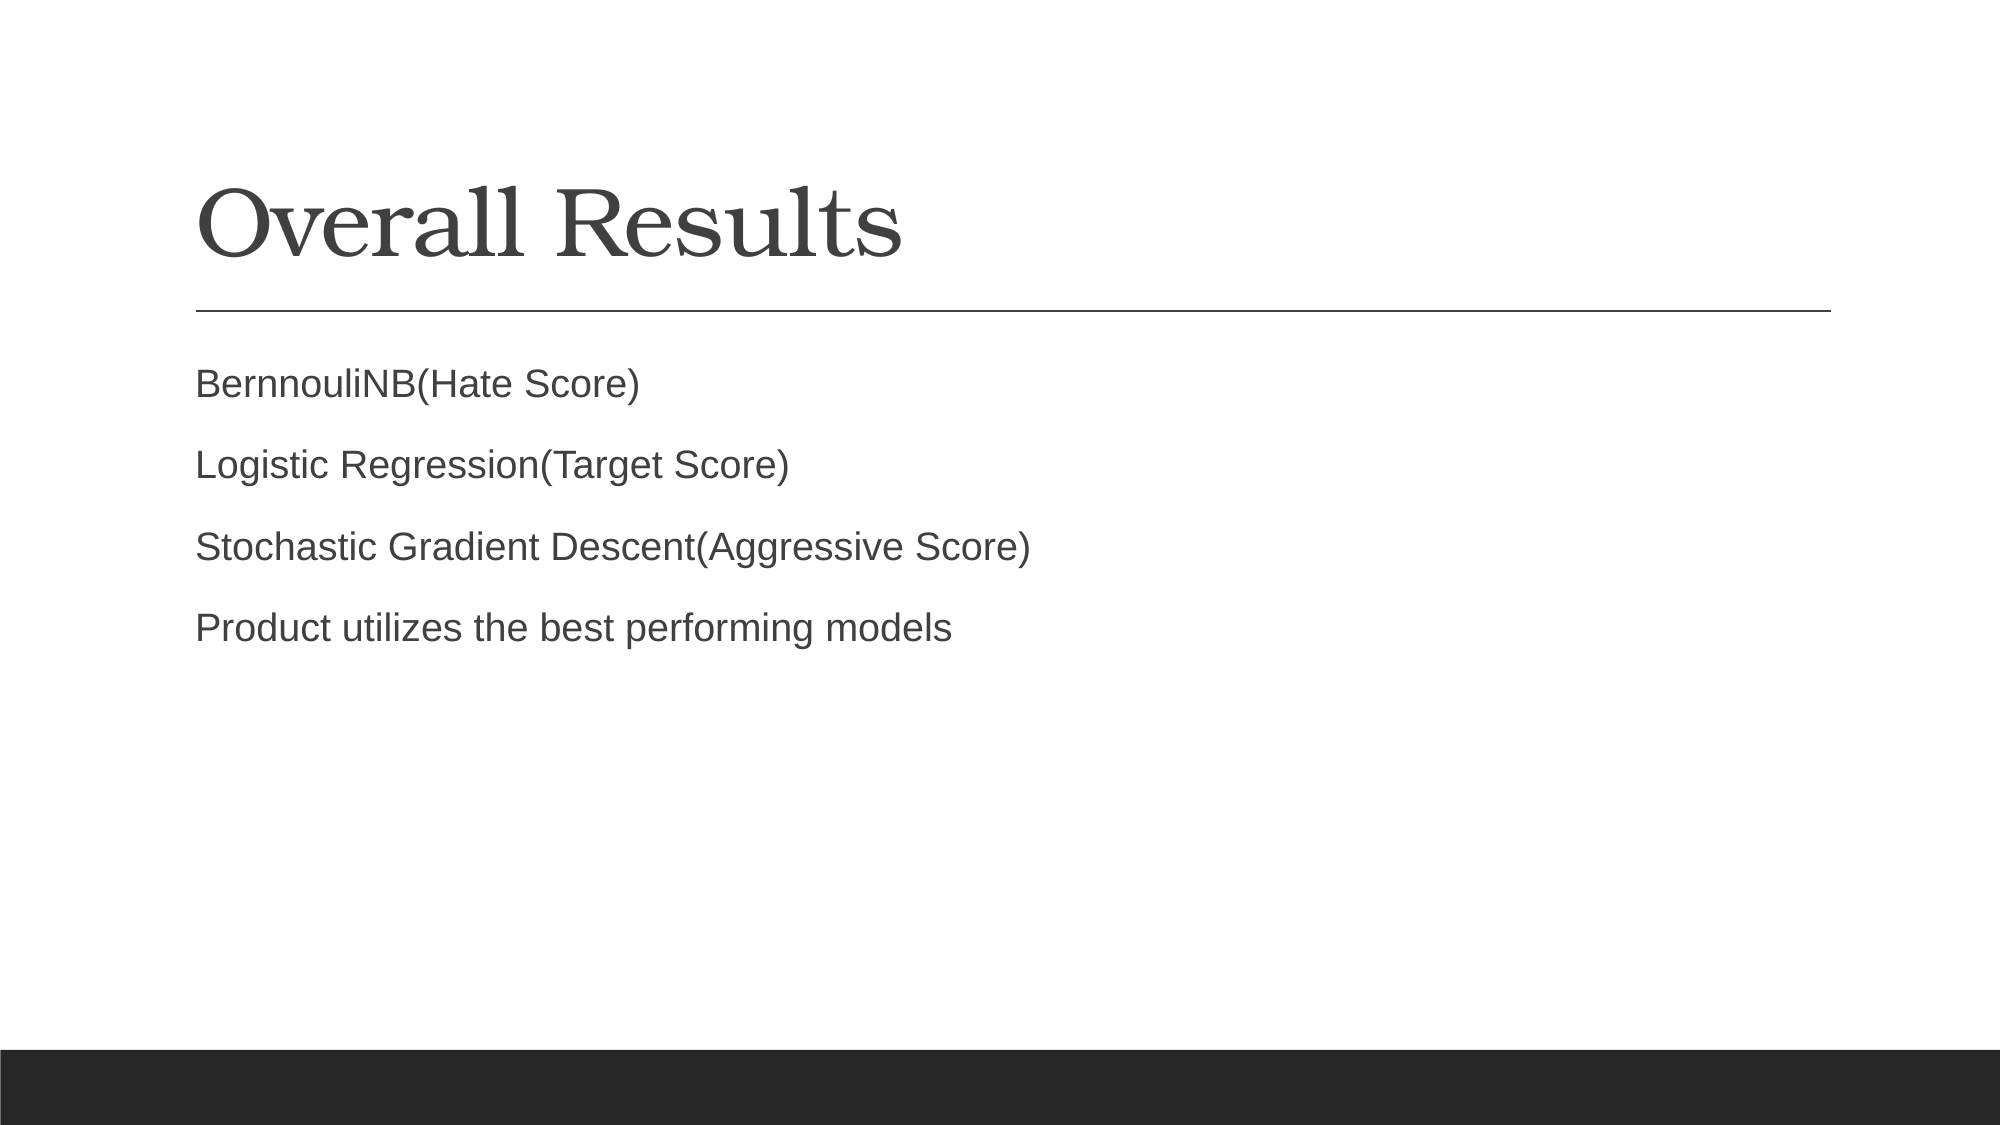

# Overall Results
BernnouliNB(Hate Score)
Logistic Regression(Target Score)
Stochastic Gradient Descent(Aggressive Score)
Product utilizes the best performing models